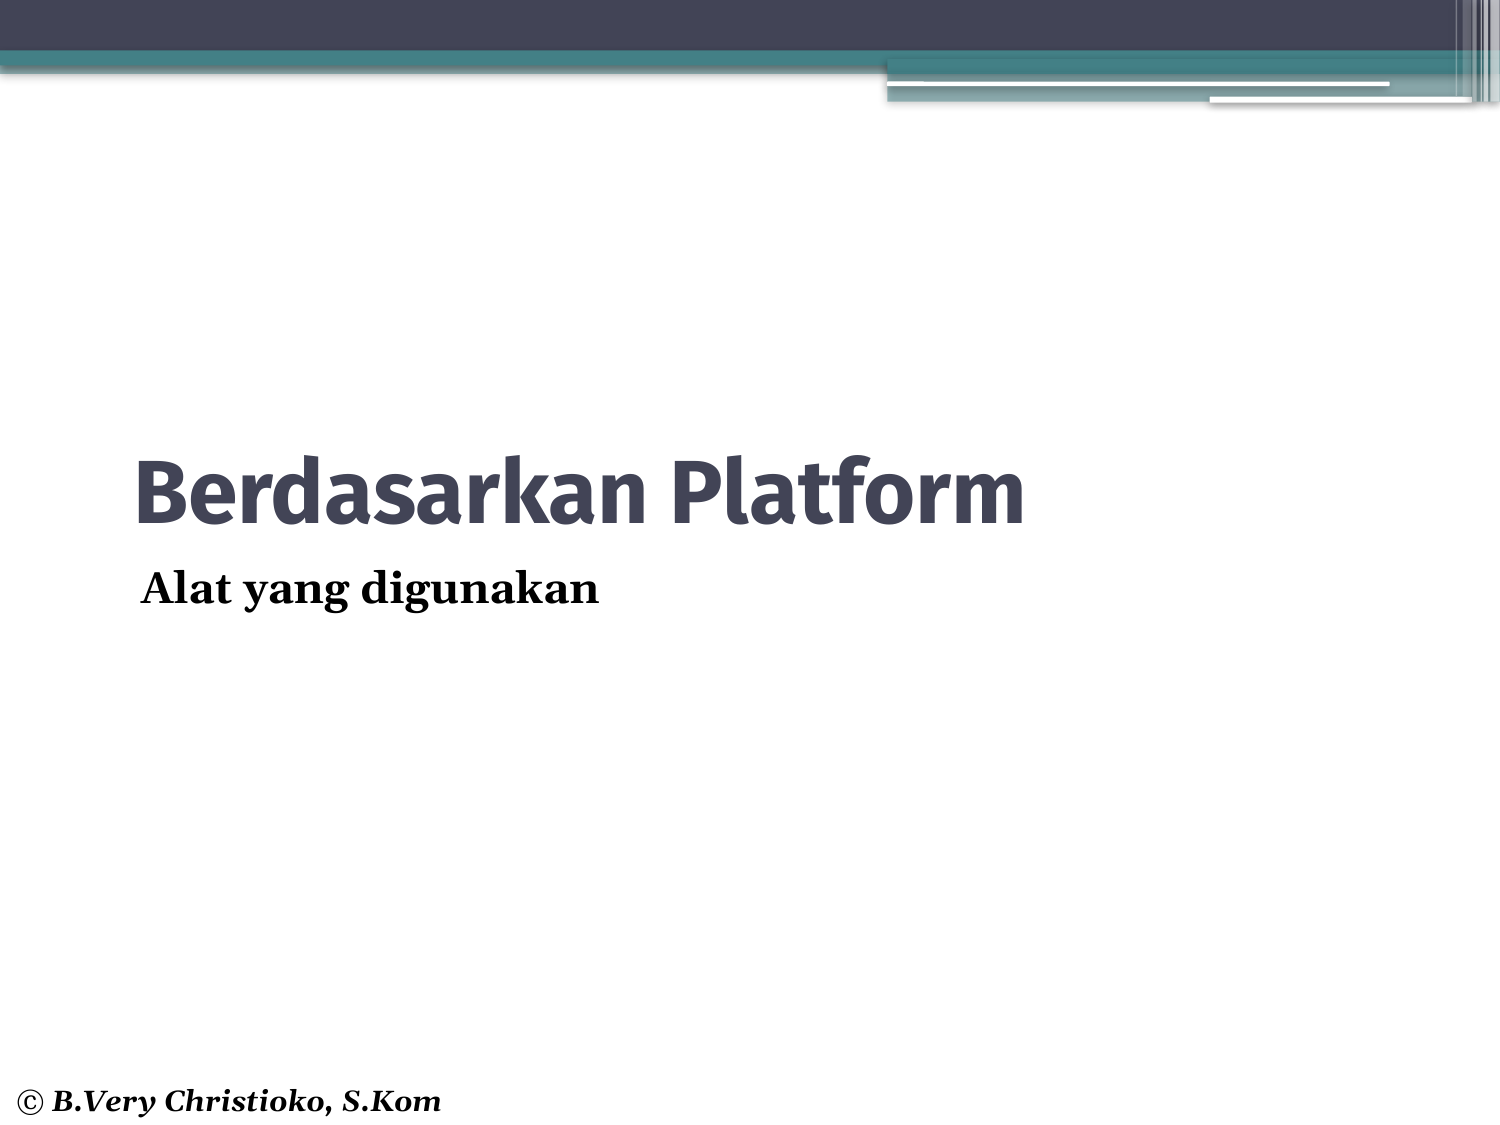

# Berdasarkan Platform
Alat yang digunakan
© B.Very Christioko, S.Kom